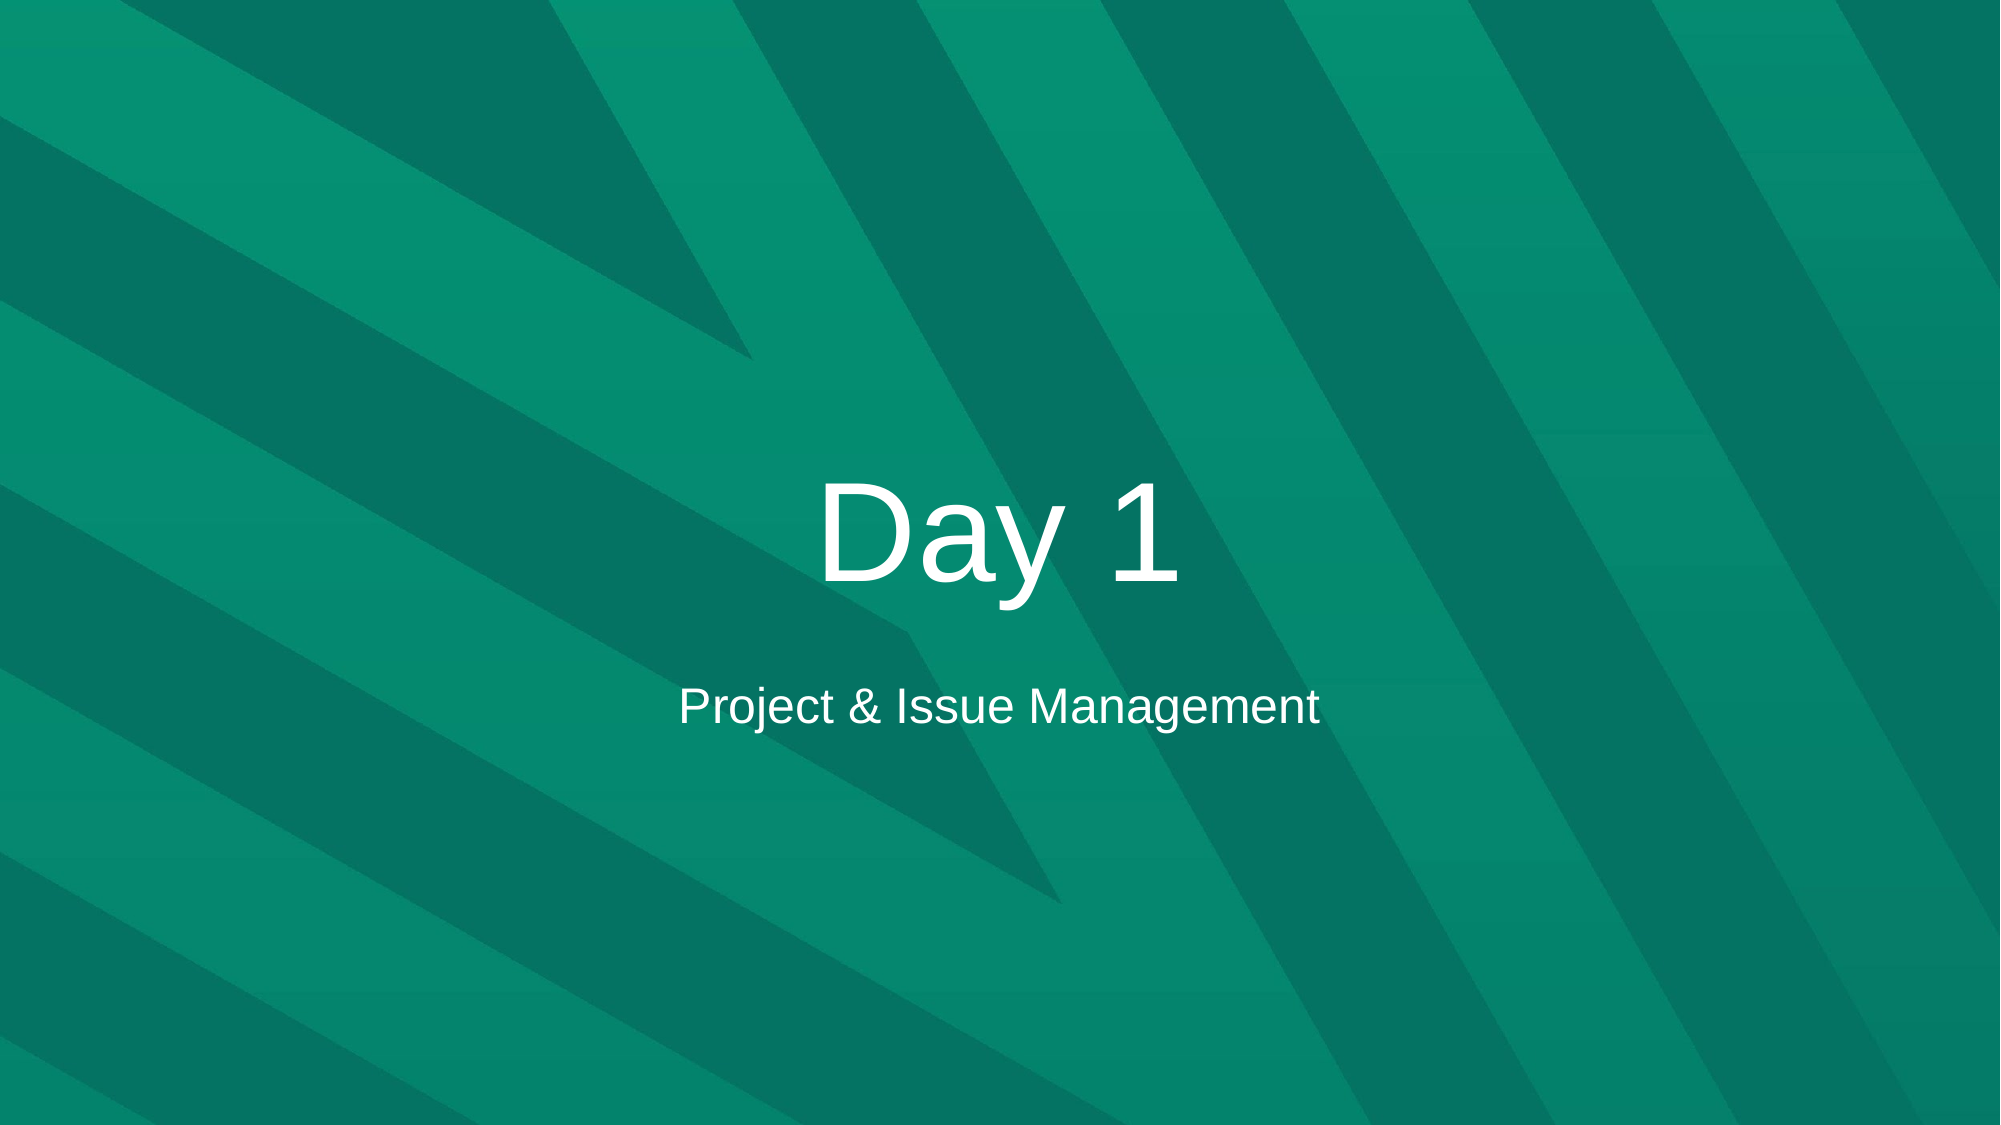

# Day 1
Project & Issue Management